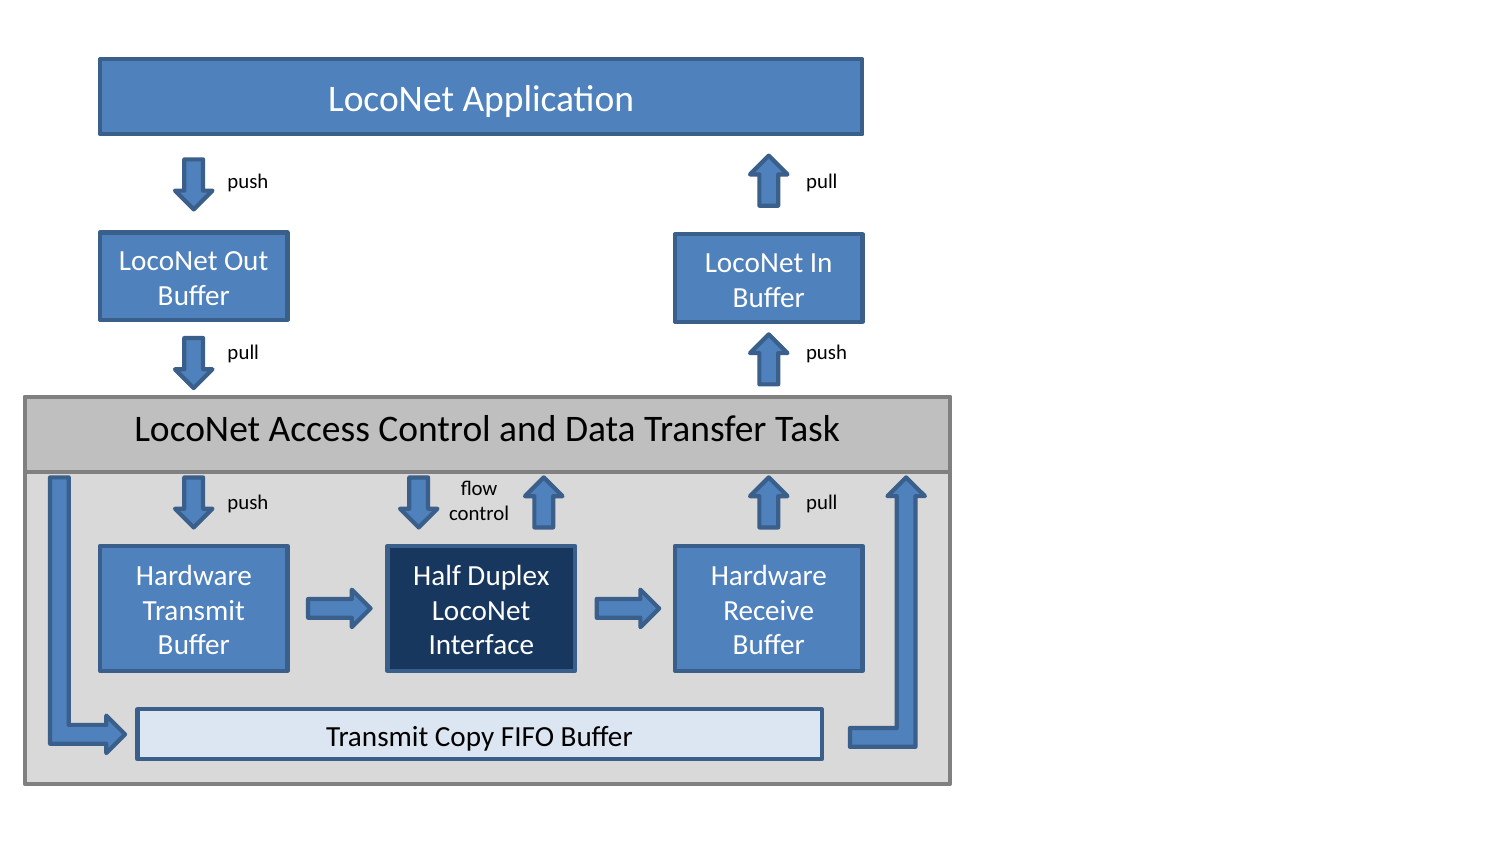

LocoNet Application

push
pull
LocoNet Out Buffer
LocoNet In Buffer
pull
push

LocoNet Access Control and Data Transfer Task
LocoNet Access Control and Data Transfer Task
flow
control

push
pull
Hardware Transmit Buffer
Half Duplex LocoNet Interface
Hardware Receive Buffer

Transmit Copy FIFO Buffer